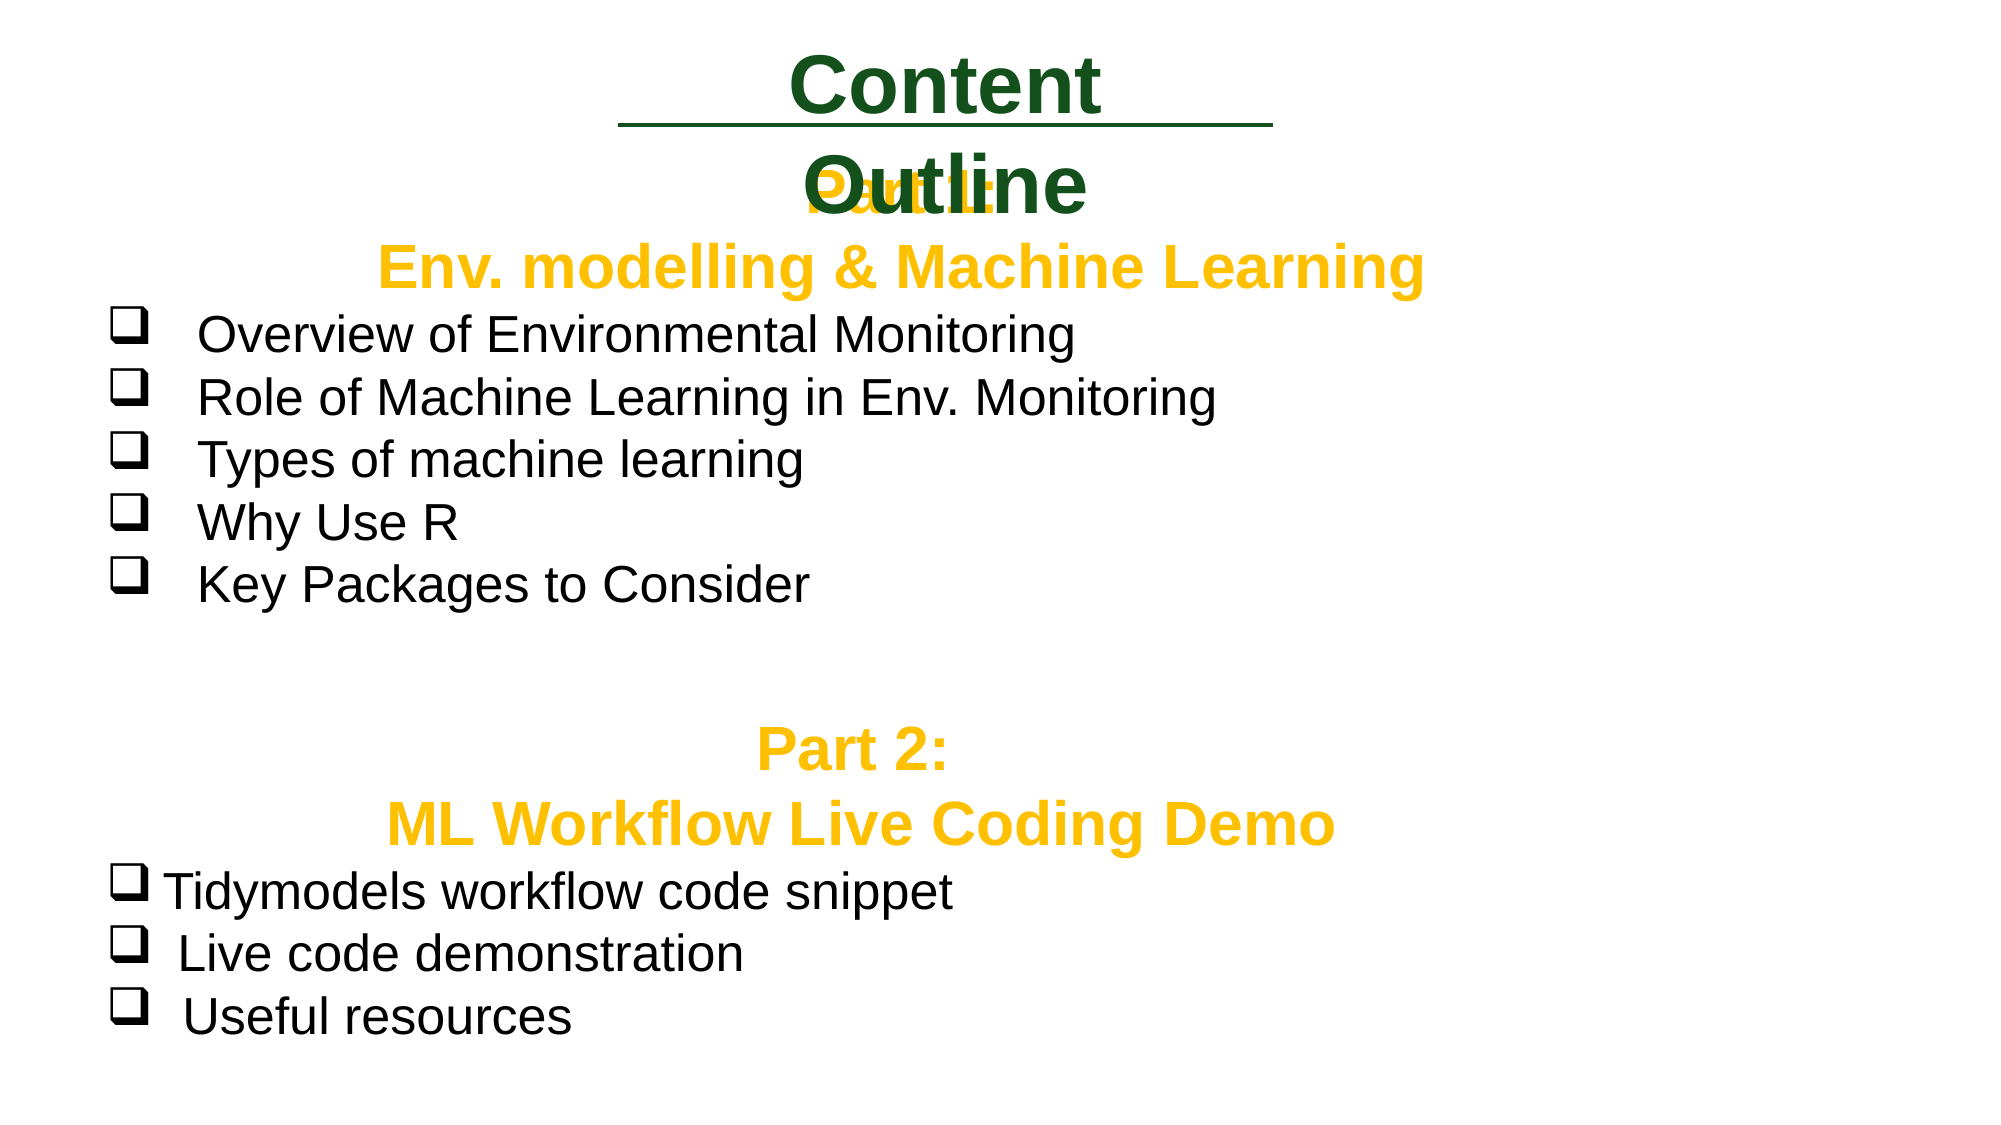

Content Outline
Part 1:
Env. modelling & Machine Learning
   Overview of Environmental Monitoring
   Role of Machine Learning in Env. Monitoring
   Types of machine learning
   Why Use R
   Key Packages to Consider
Part 2:
ML Workflow Live Coding Demo
Tidymodels workflow code snippet
 Live code demonstration
  Useful resources